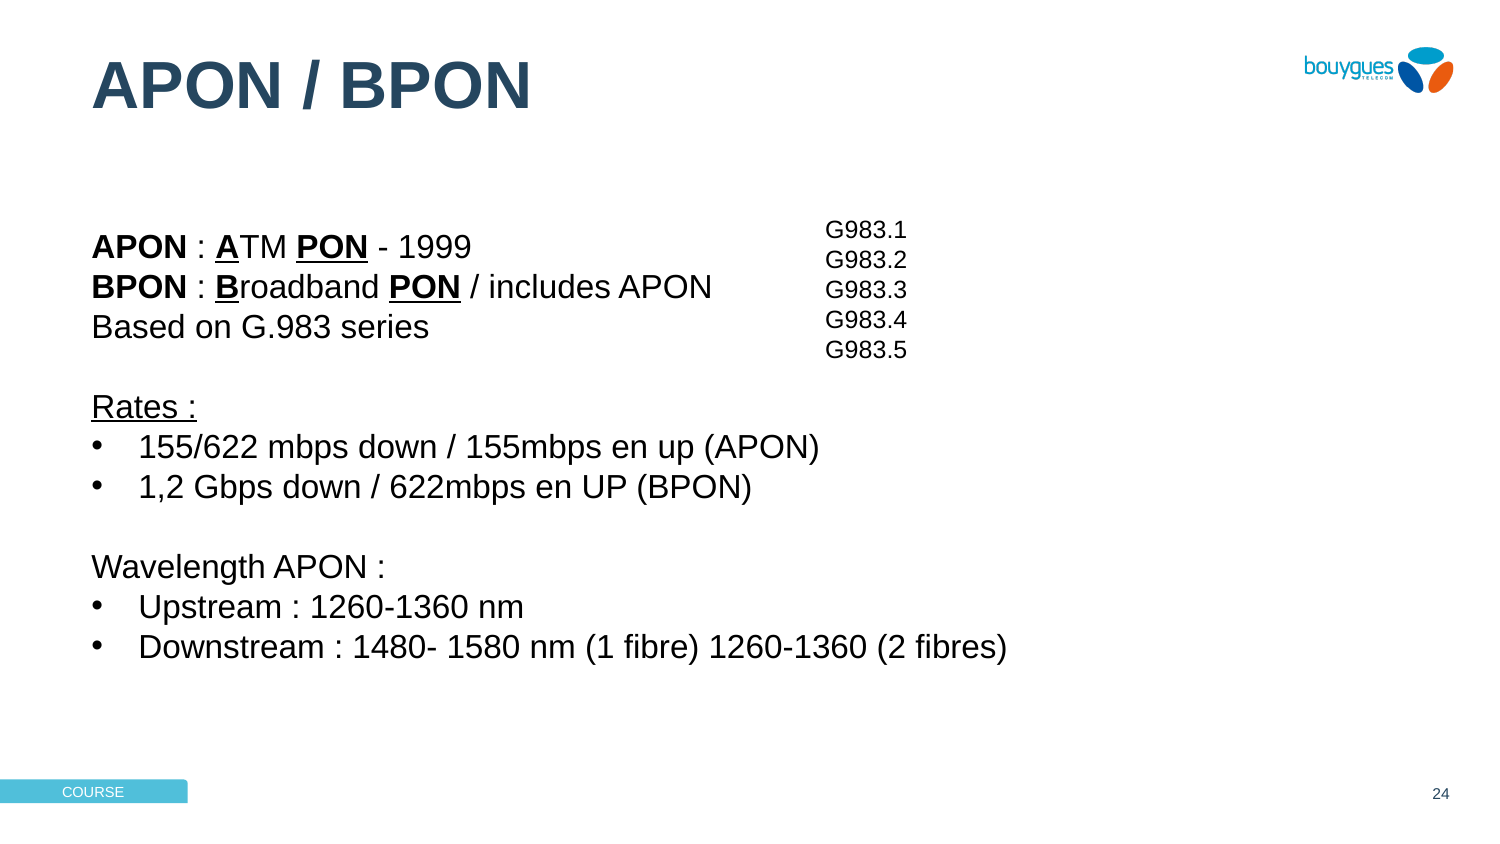

# APON / BPON

APON : ATM PON - 1999
BPON : Broadband PON / includes APON
Based on G.983 series

Rates :
155/622 mbps down / 155mbps en up (APON)
1,2 Gbps down / 622mbps en UP (BPON)

Wavelength APON :
Upstream : 1260-1360 nm
Downstream : 1480- 1580 nm (1 fibre) 1260-1360 (2 fibres)

G983.1
G983.2
G983.3
G983.4
G983.5
24
02/12/2024